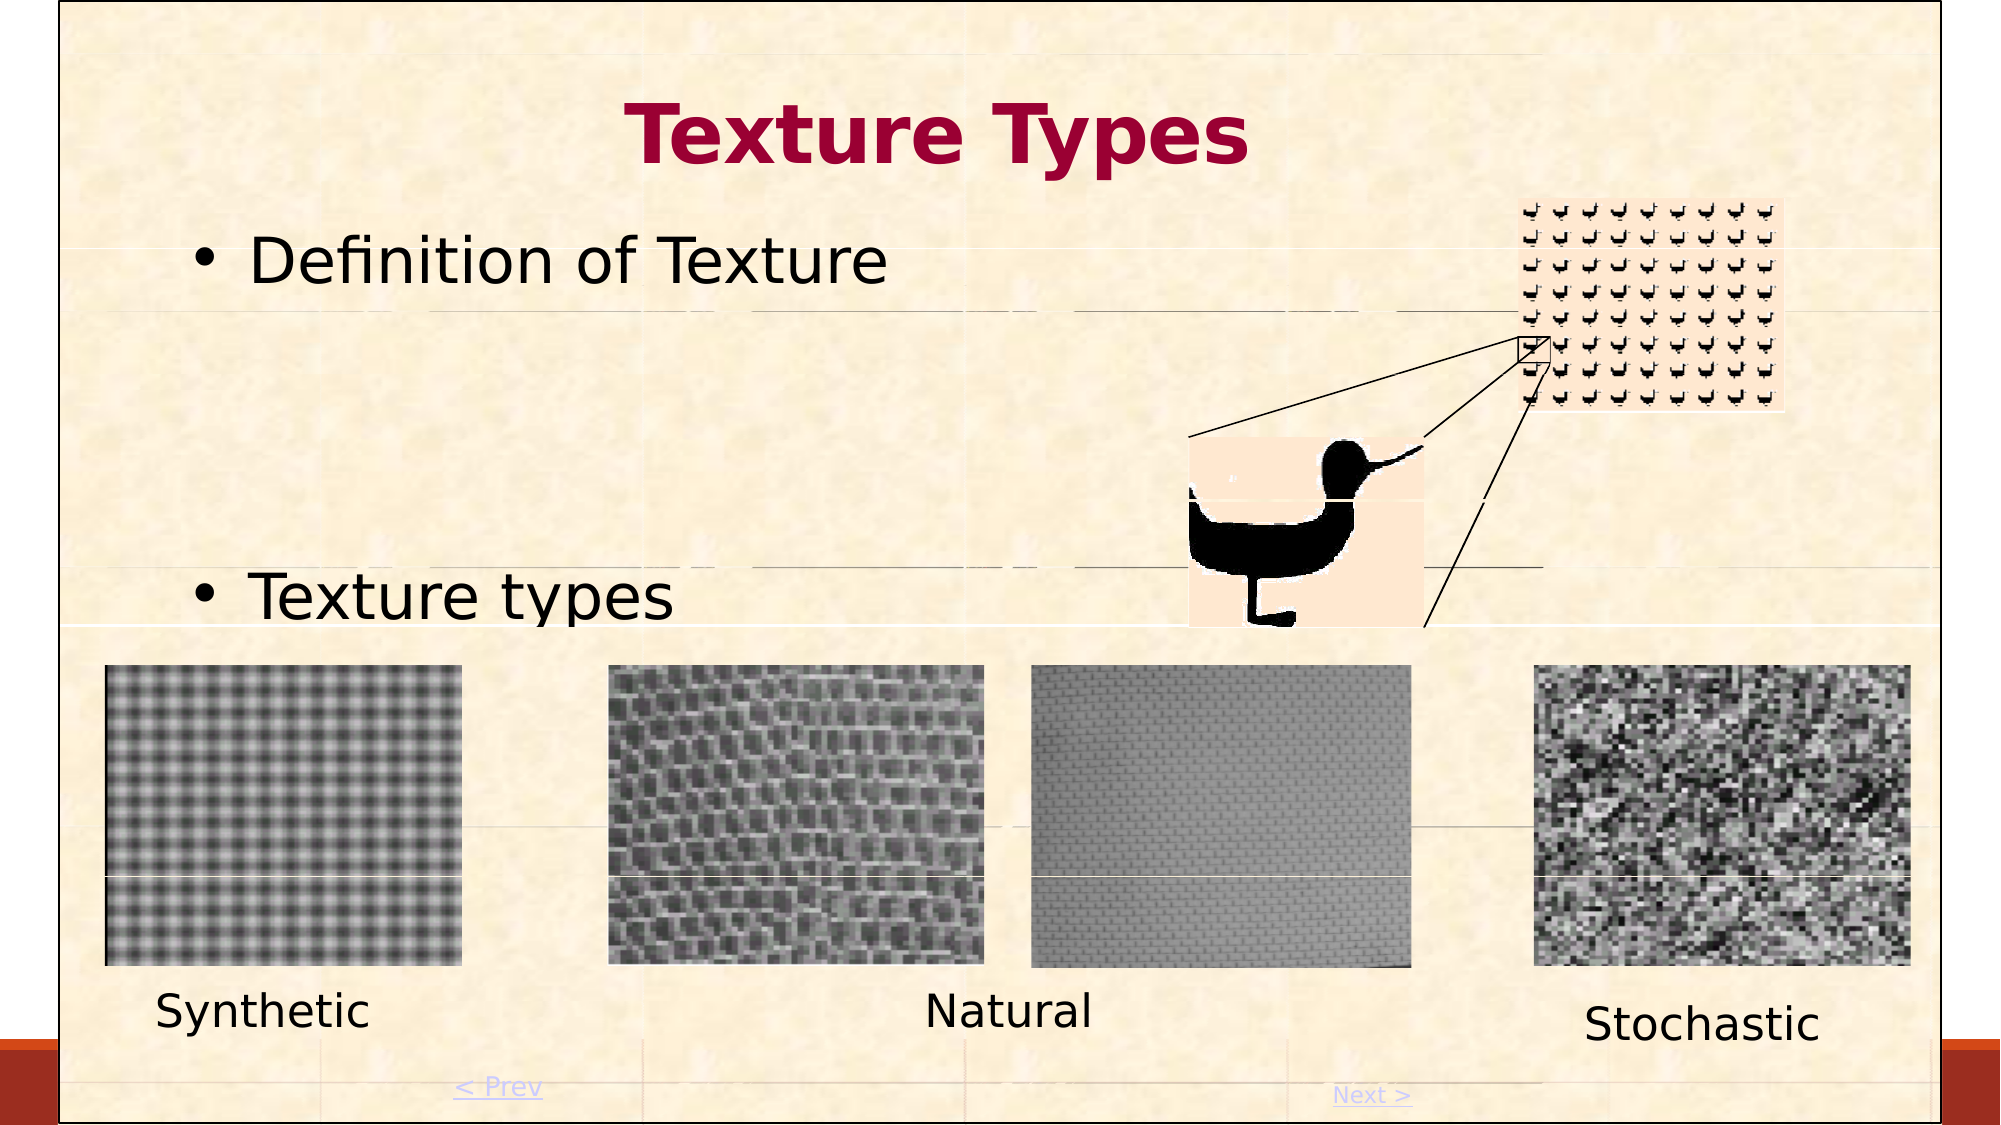

# Texture Types
Definition of Texture

Texture types
Synthetic
Natural
Stochastic
< Prev
Next >